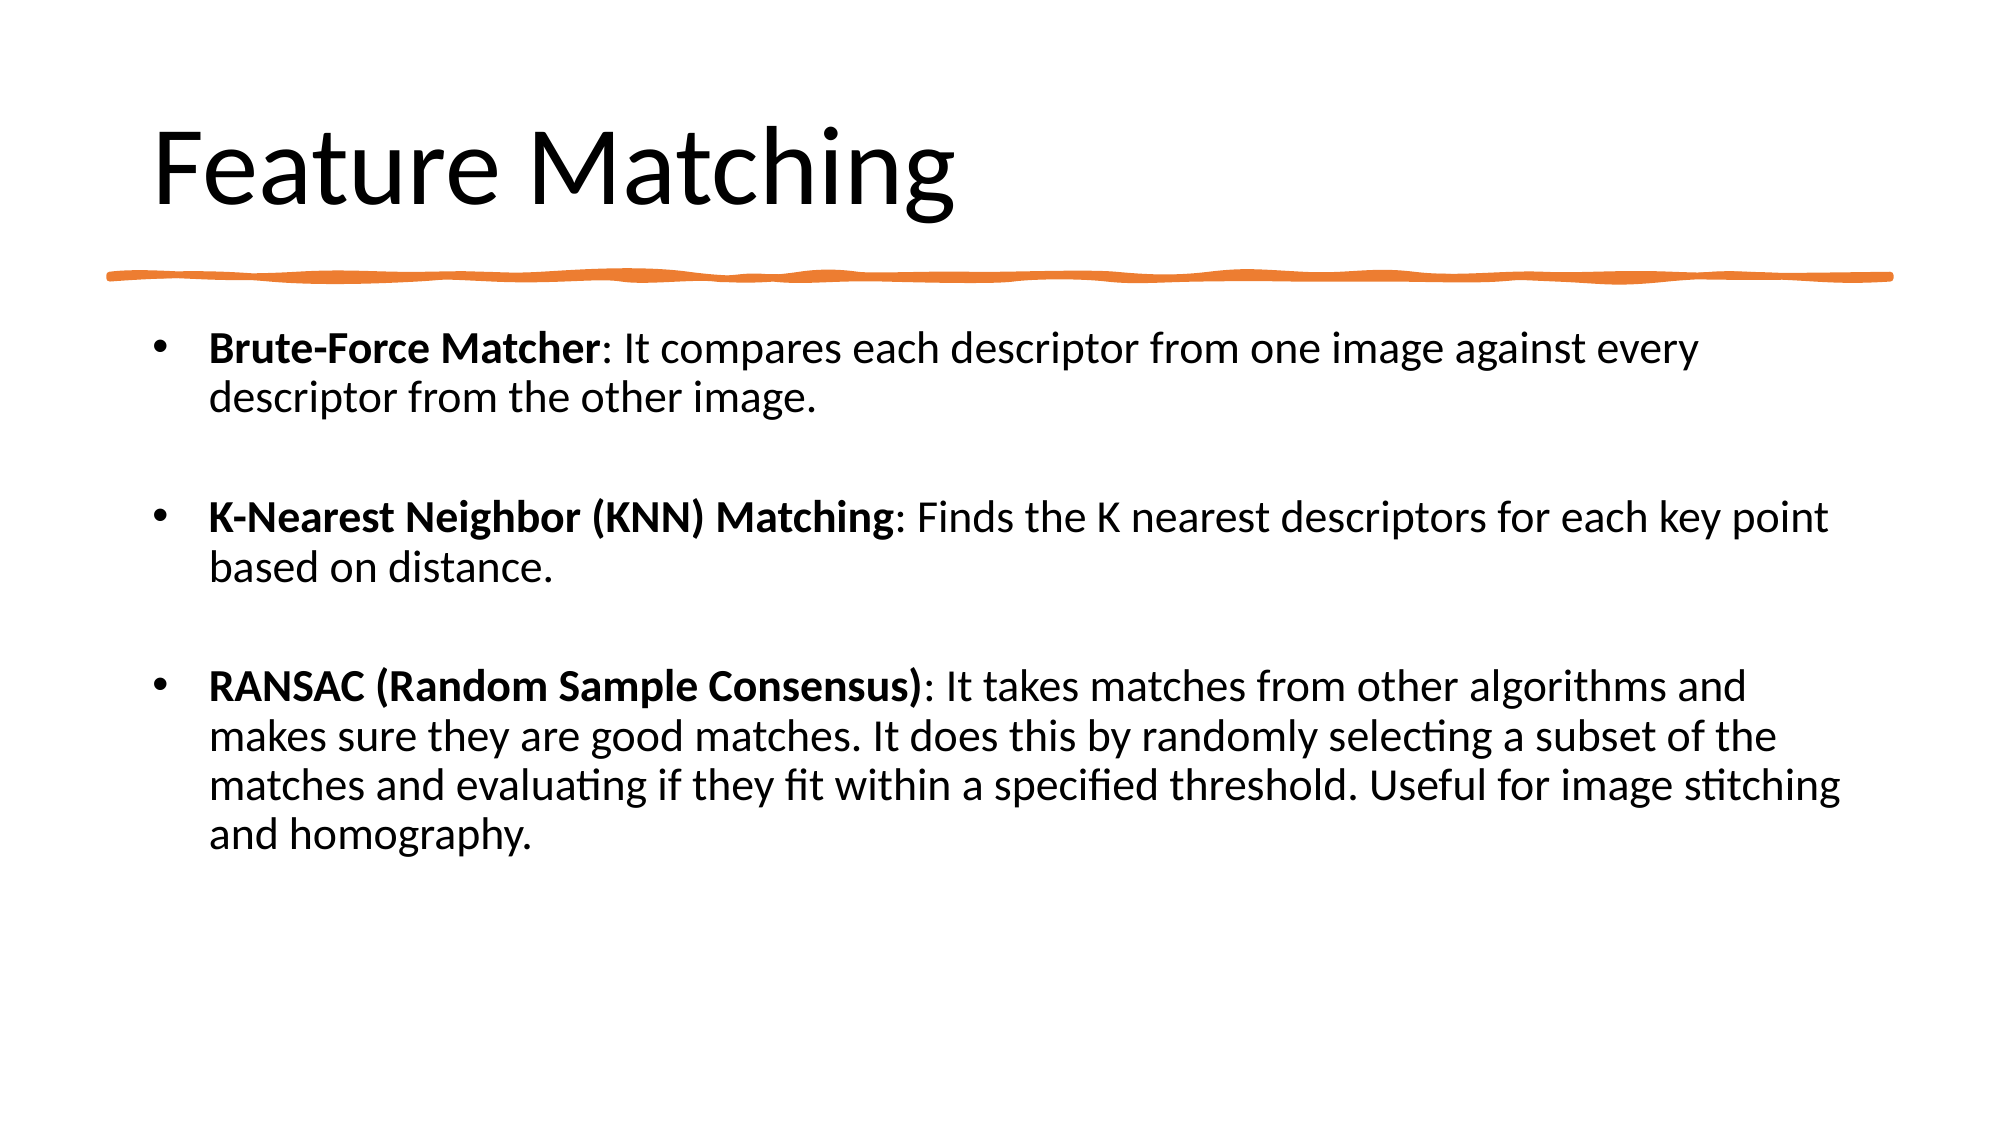

# Feature Matching

Brute-Force Matcher: It compares each descriptor from one image against every descriptor from the other image.

K-Nearest Neighbor (KNN) Matching: Finds the K nearest descriptors for each key point based on distance.

RANSAC (Random Sample Consensus): It takes matches from other algorithms and makes sure they are good matches. It does this by randomly selecting a subset of the matches and evaluating if they fit within a specified threshold. Useful for image stitching and homography.